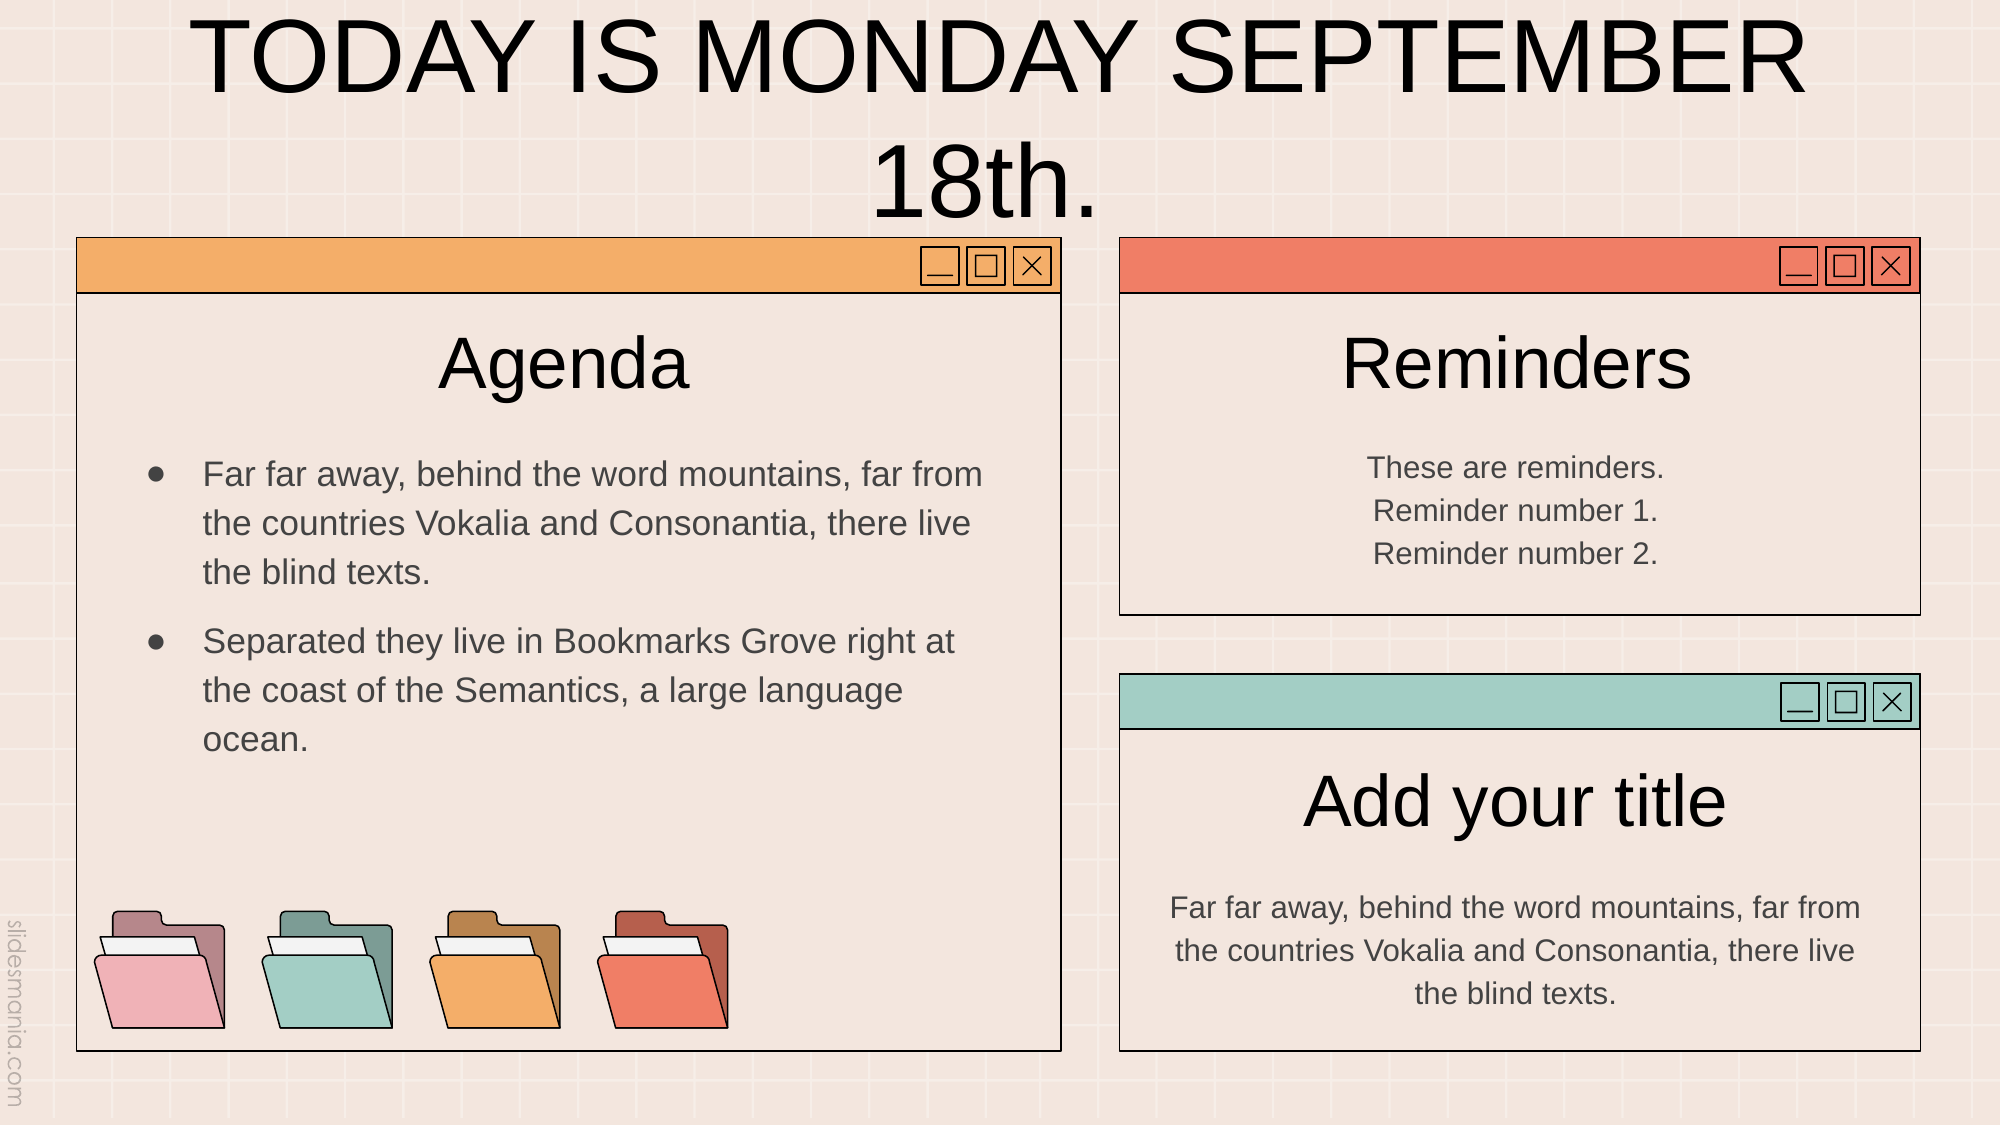

# TODAY IS MONDAY SEPTEMBER 18th.
Agenda
Reminders
Far far away, behind the word mountains, far from the countries Vokalia and Consonantia, there live the blind texts.
Separated they live in Bookmarks Grove right at the coast of the Semantics, a large language ocean.
These are reminders.
Reminder number 1.
Reminder number 2.
Add your title
Far far away, behind the word mountains, far from the countries Vokalia and Consonantia, there live the blind texts.